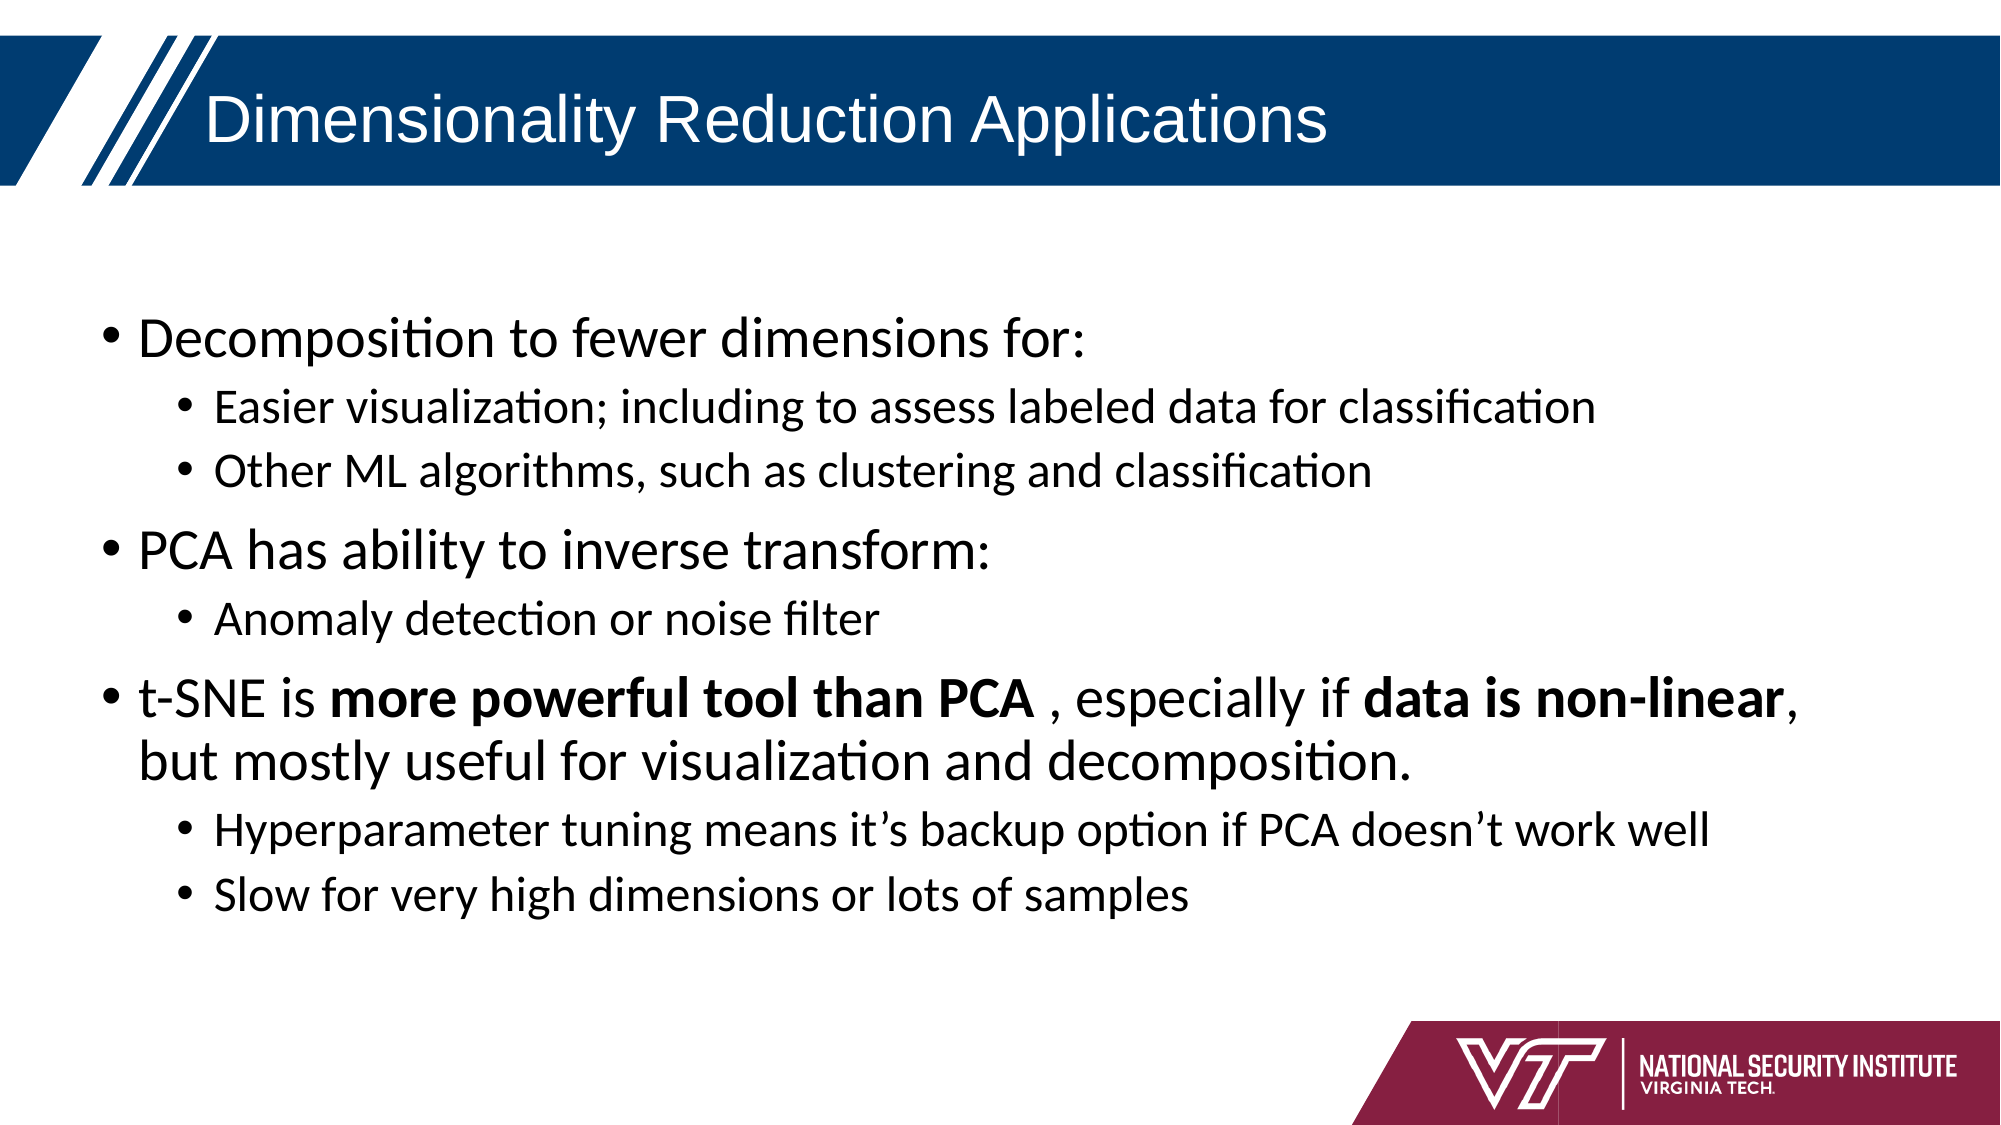

# Dimensionality Reduction Applications
Decomposition to fewer dimensions for:
Easier visualization; including to assess labeled data for classification
Other ML algorithms, such as clustering and classification
PCA has ability to inverse transform:
Anomaly detection or noise filter
t-SNE is more powerful tool than PCA , especially if data is non-linear, but mostly useful for visualization and decomposition.
Hyperparameter tuning means it’s backup option if PCA doesn’t work well
Slow for very high dimensions or lots of samples